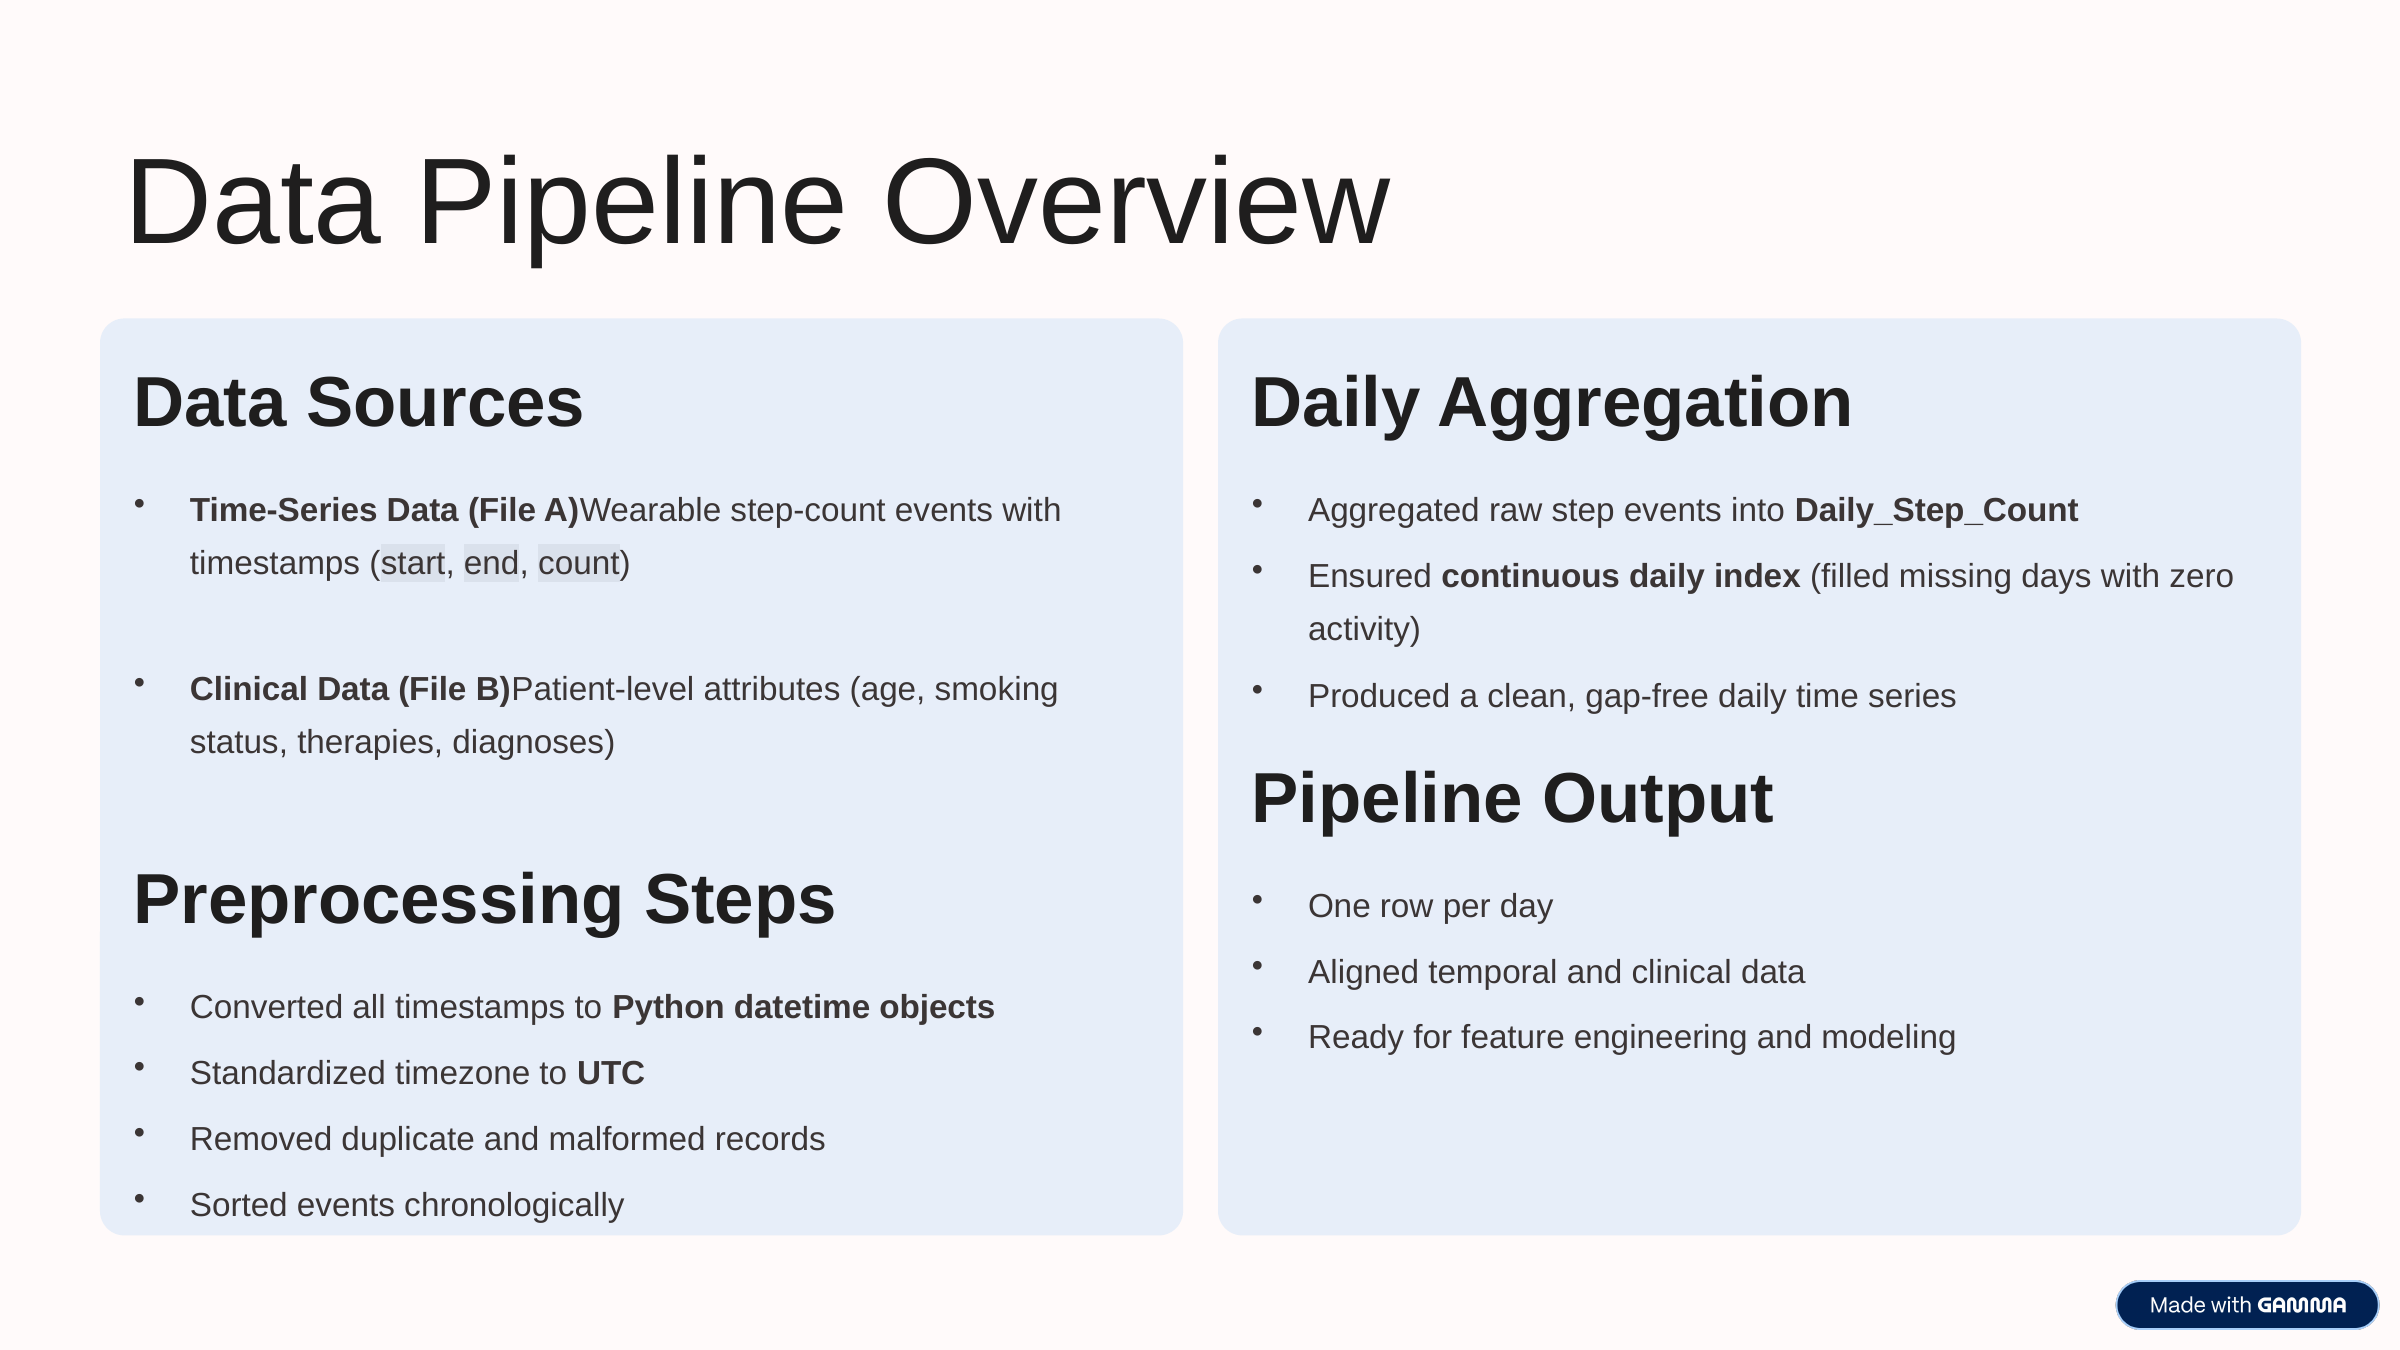

Data Pipeline Overview

Data Sources
Daily Aggregation
Time-Series Data (File A)Wearable step-count events with timestamps (start, end, count)
Aggregated raw step events into Daily_Step_Count
Ensured continuous daily index (filled missing days with zero activity)
Clinical Data (File B)Patient-level attributes (age, smoking status, therapies, diagnoses)
Produced a clean, gap-free daily time series
Pipeline Output
Preprocessing Steps
One row per day
Aligned temporal and clinical data
Converted all timestamps to Python datetime objects
Ready for feature engineering and modeling
Standardized timezone to UTC

Removed duplicate and malformed records
Sorted events chronologically